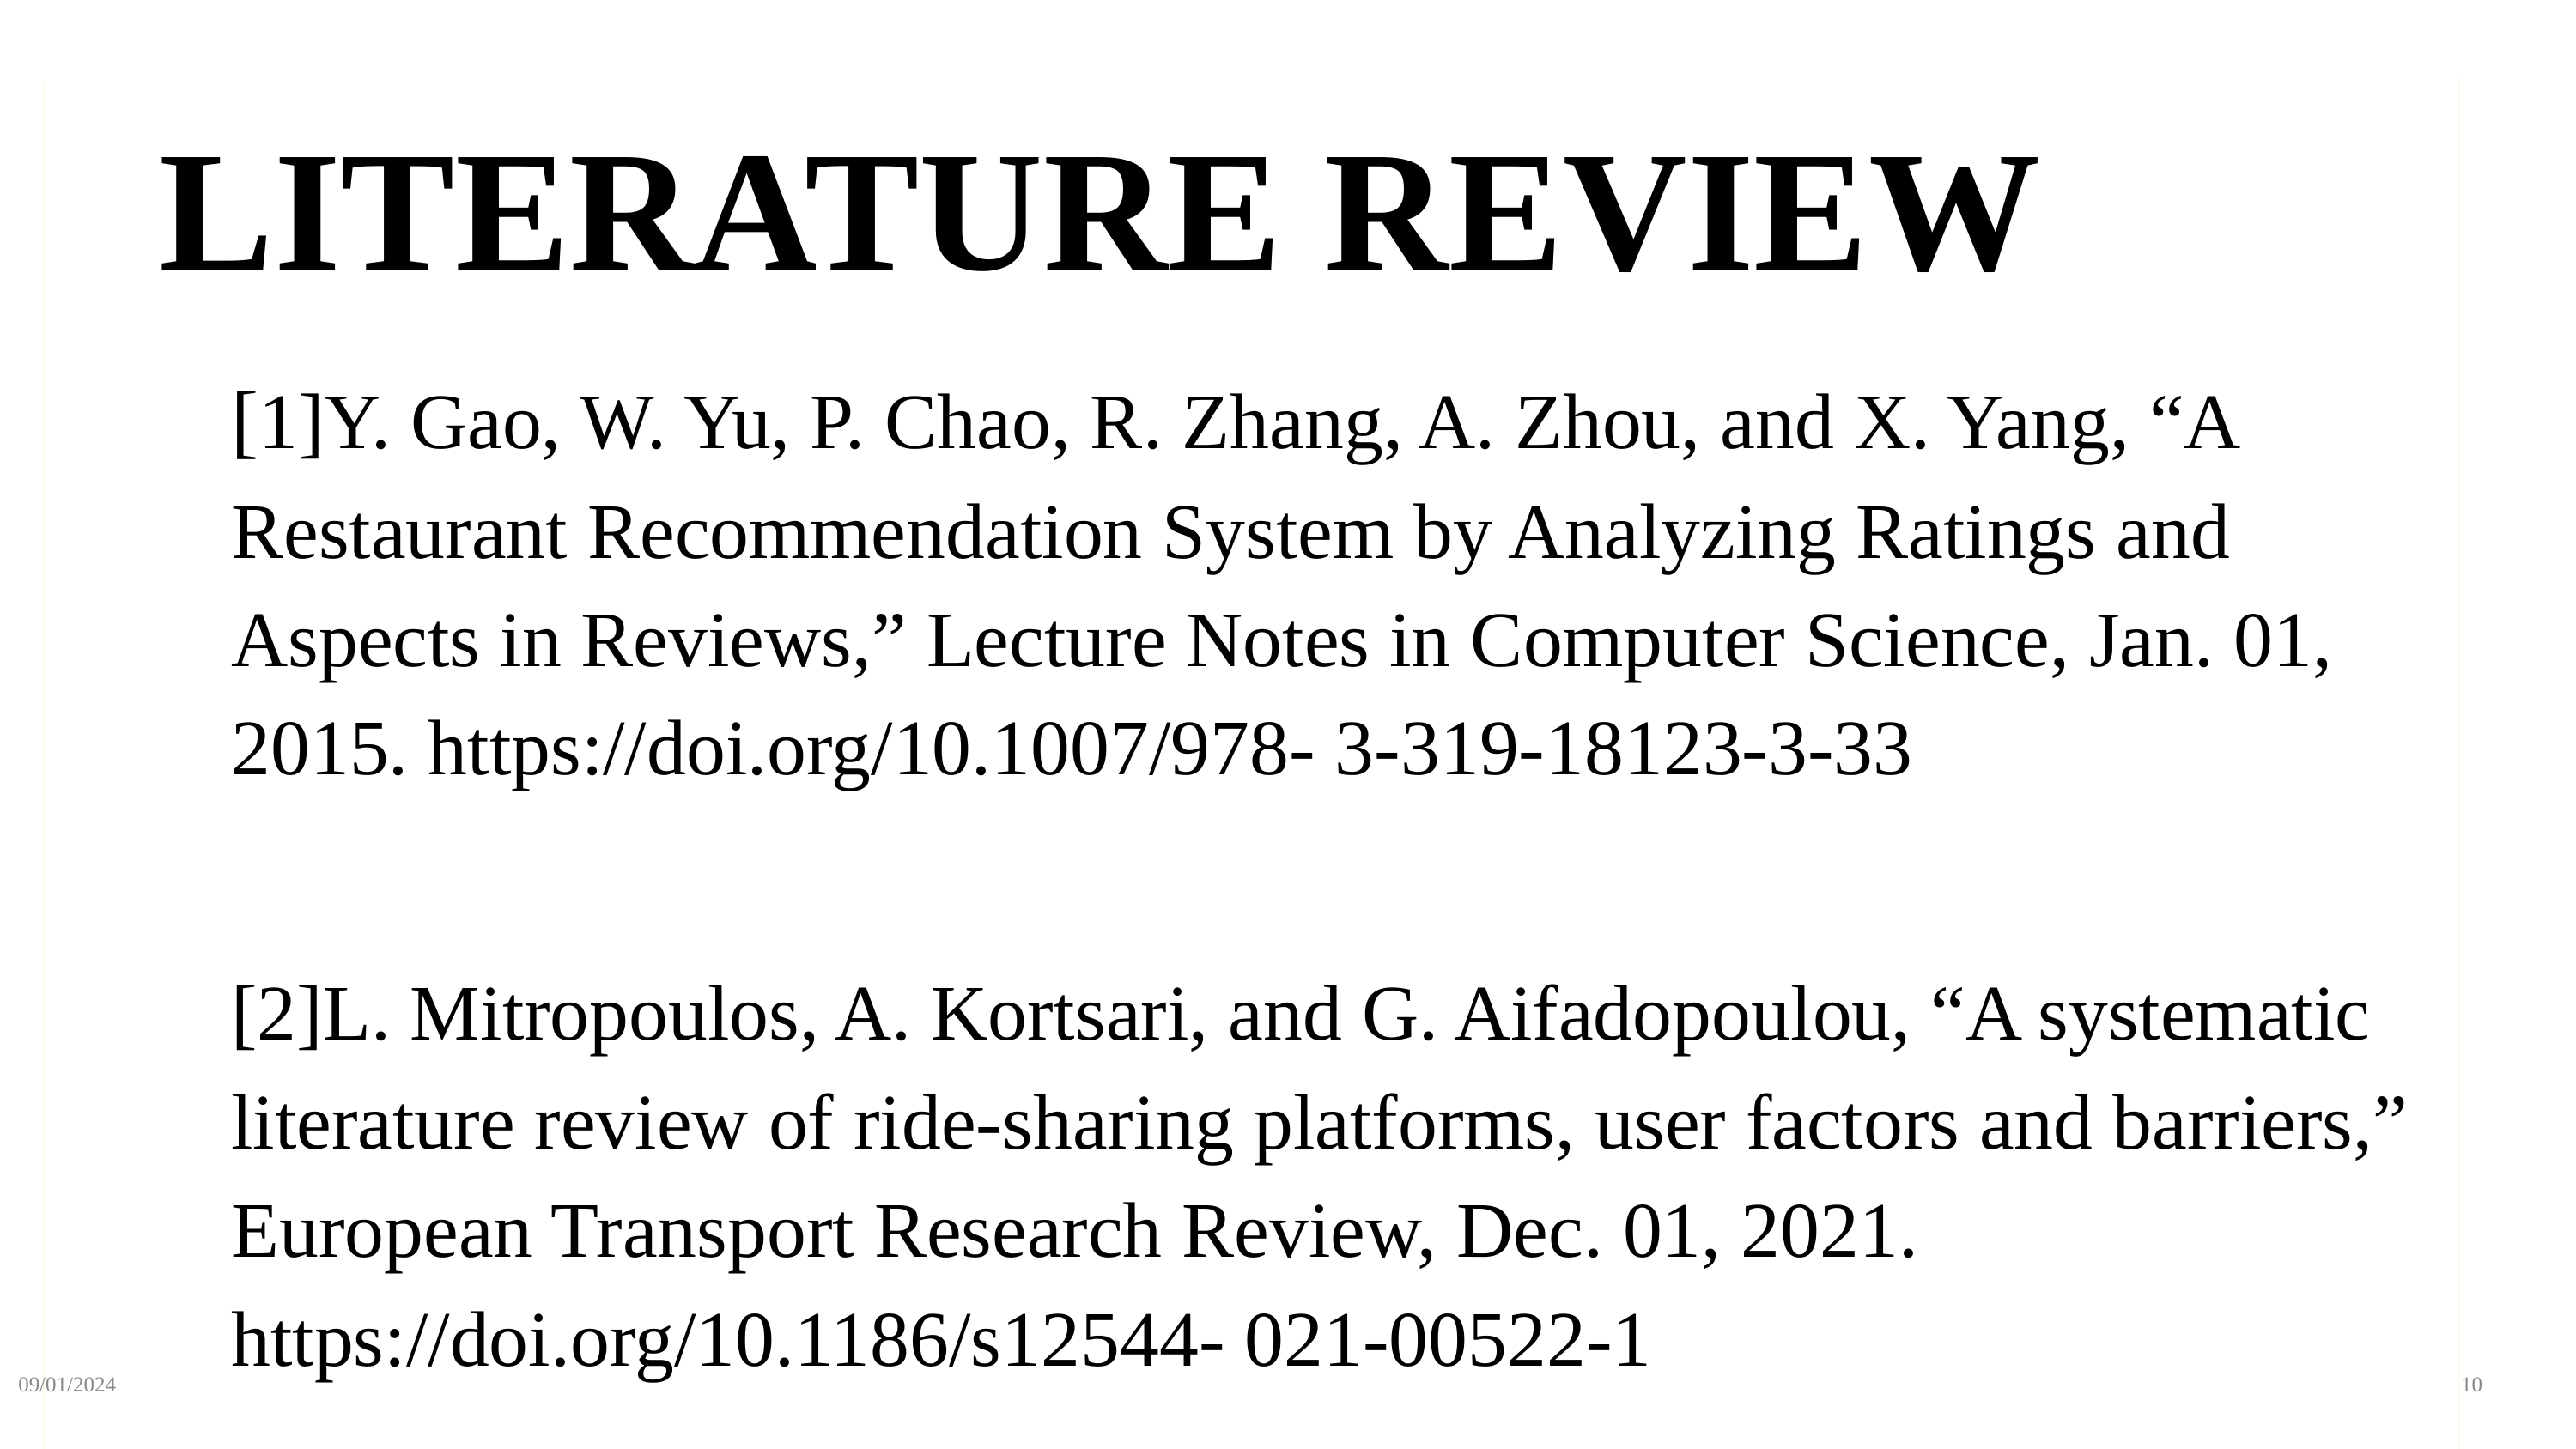

LITERATURE REVIEW
[1]Y. Gao, W. Yu, P. Chao, R. Zhang, A. Zhou, and X. Yang, “A Restaurant Recommendation System by Analyzing Ratings and Aspects in Reviews,” Lecture Notes in Computer Science, Jan. 01, 2015. https://doi.org/10.1007/978- 3-319-18123-3-33

[2]L. Mitropoulos, A. Kortsari, and G. Aifadopoulou, “A systematic literature review of ride-sharing platforms, user factors and barriers,” European Transport Research Review, Dec. 01, 2021. https://doi.org/10.1186/s12544- 021-00522-1
10
09/01/2024